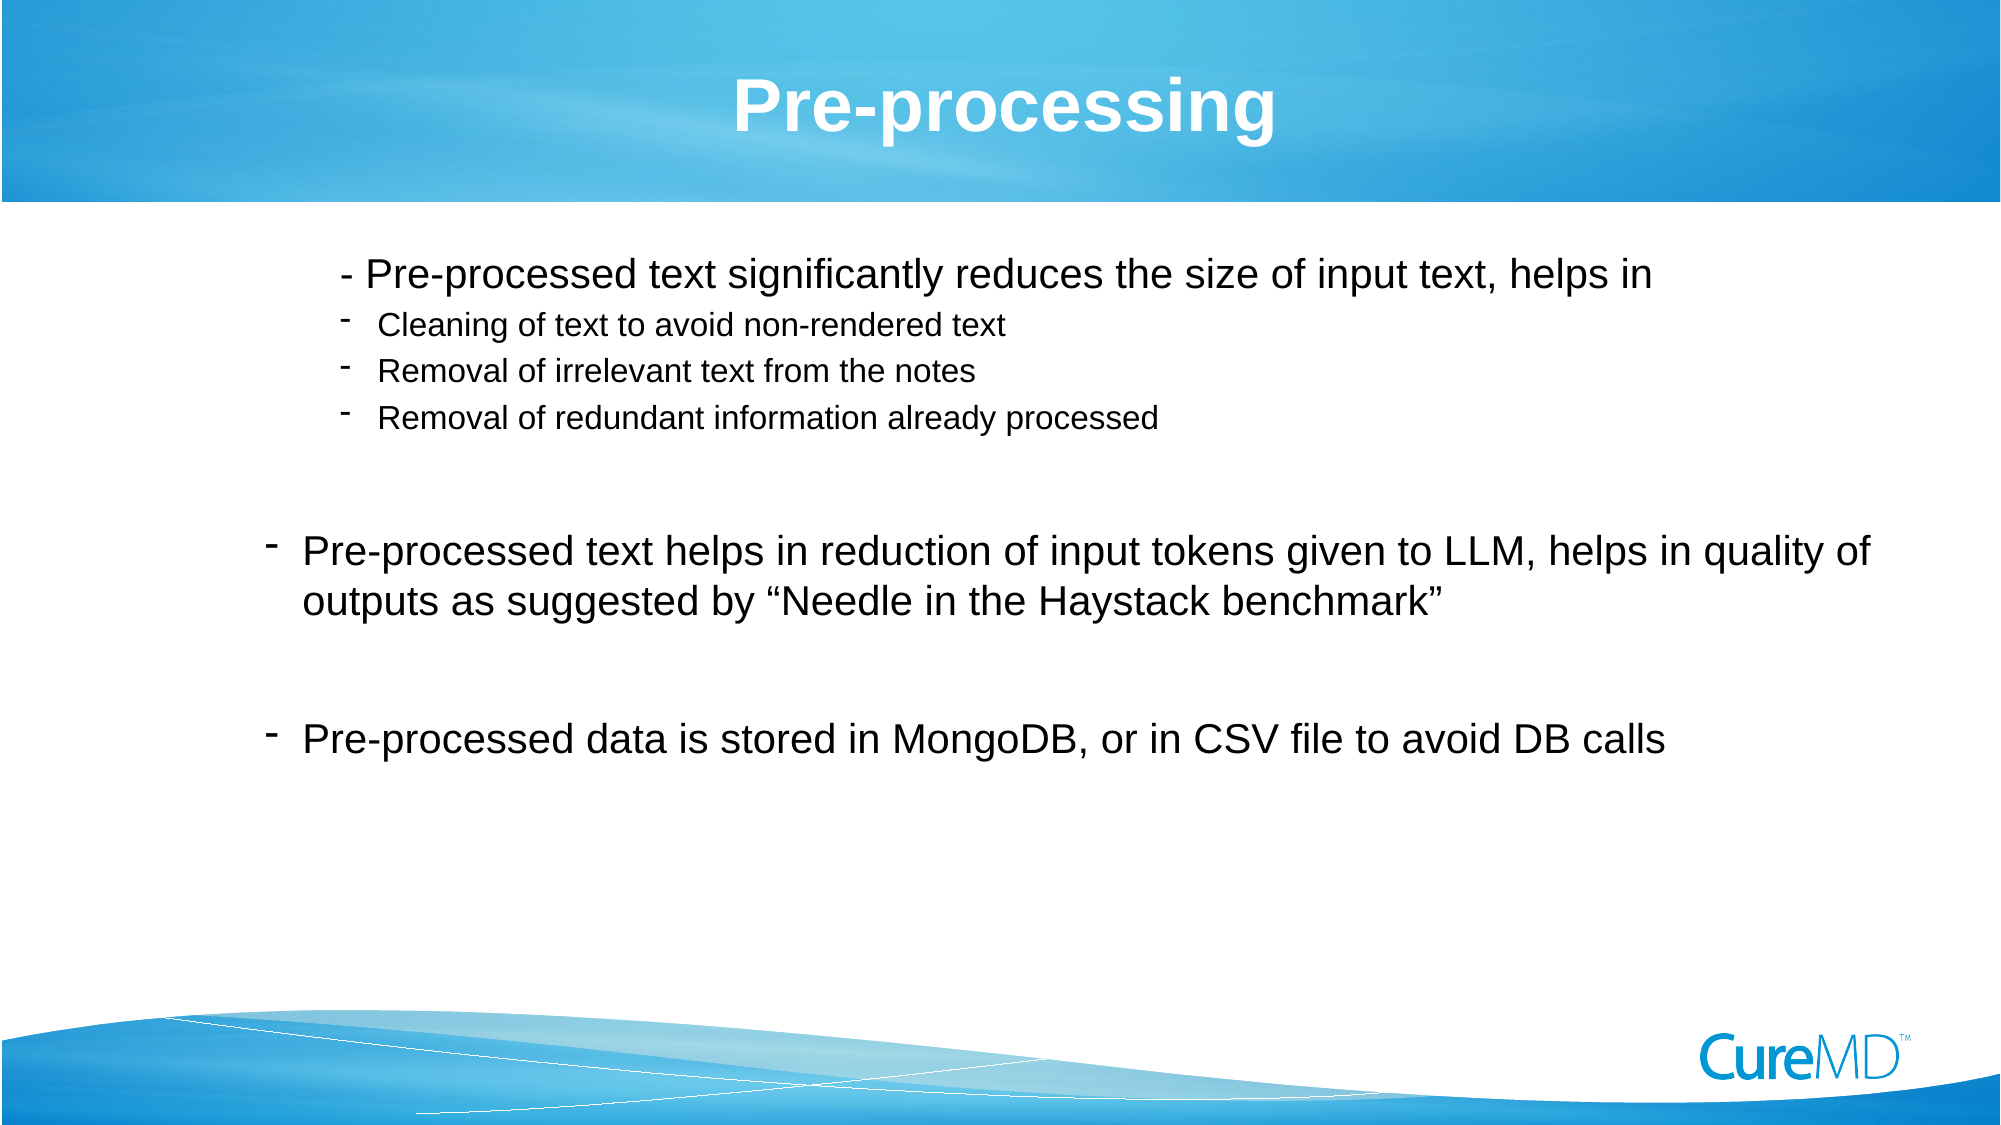

Pre-processing
	- Pre-processed text significantly reduces the size of input text, helps in
Cleaning of text to avoid non-rendered text
Removal of irrelevant text from the notes
Removal of redundant information already processed

Pre-processed text helps in reduction of input tokens given to LLM, helps in quality of outputs as suggested by “Needle in the Haystack benchmark”

Pre-processed data is stored in MongoDB, or in CSV file to avoid DB calls
19